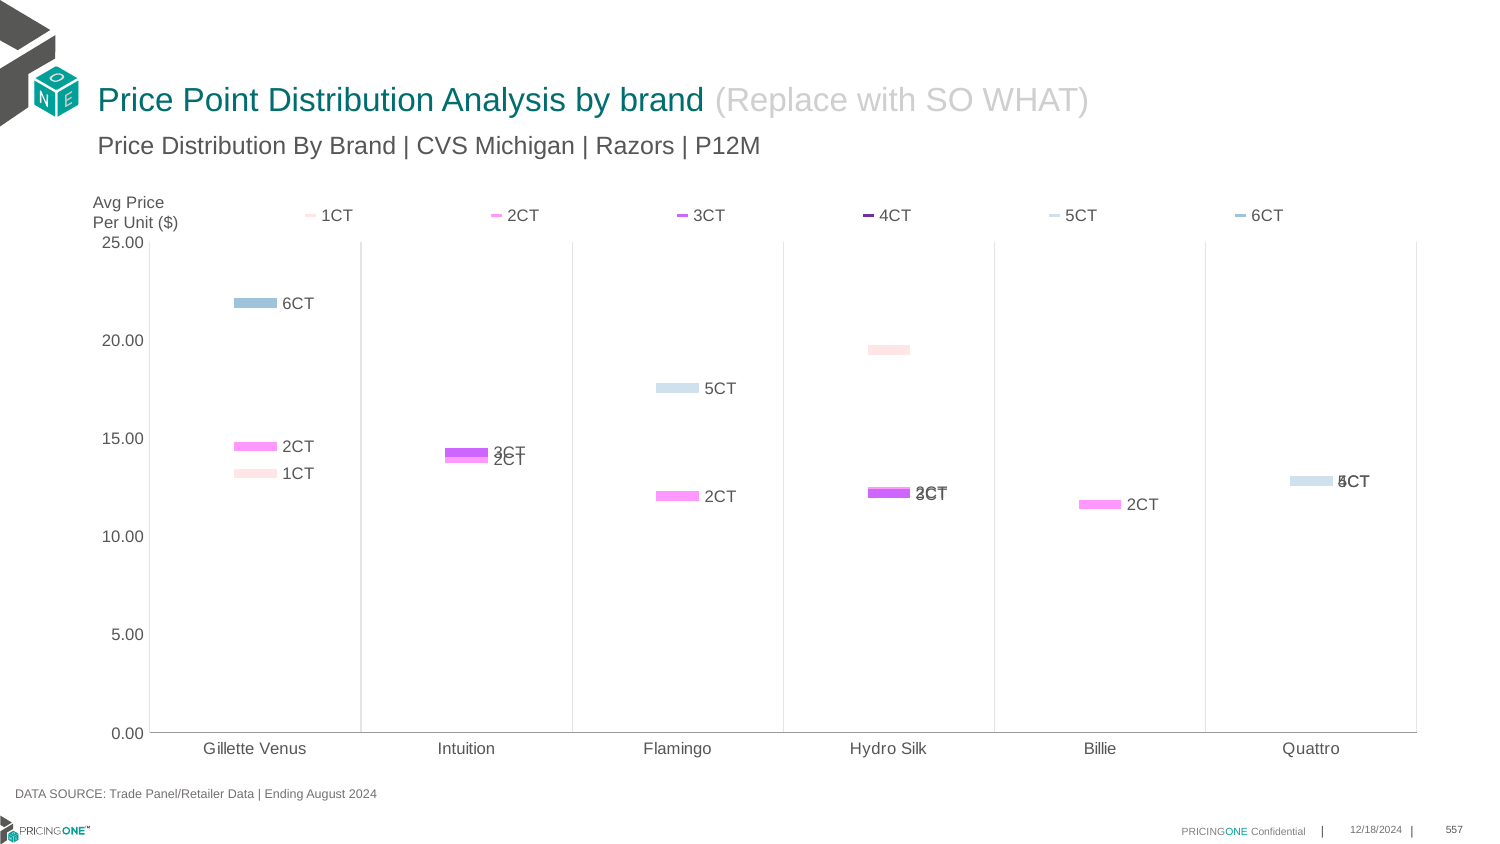

# Price Point Distribution Analysis by brand (Replace with SO WHAT)
Price Distribution By Brand | CVS Michigan | Razors | P12M

### Chart

| Category | 1CT | 2CT | 3CT | 4CT | 5CT | 6CT |
|---|---|---|---|---|---|---|
| Gillette Venus | 13.217967599410898 | 14.575242910182478 | None | None | None | 21.883527454242927 |
| Intuition | None | 13.955336617405584 | 14.260528194147037 | None | None | None |
| Flamingo | None | 12.053743683968765 | None | None | 17.55720338983051 | None |
| Hydro Silk | 19.4961915125136 | 12.265584415584415 | 12.169066666666666 | None | None | None |
| Billie | None | 11.62807312460601 | None | None | None | None |
| Quattro | None | None | None | 12.831385642737896 | 12.81547619047619 | None |
Avg Price
Per Unit ($)
DATA SOURCE: Trade Panel/Retailer Data | Ending August 2024
12/18/2024
557